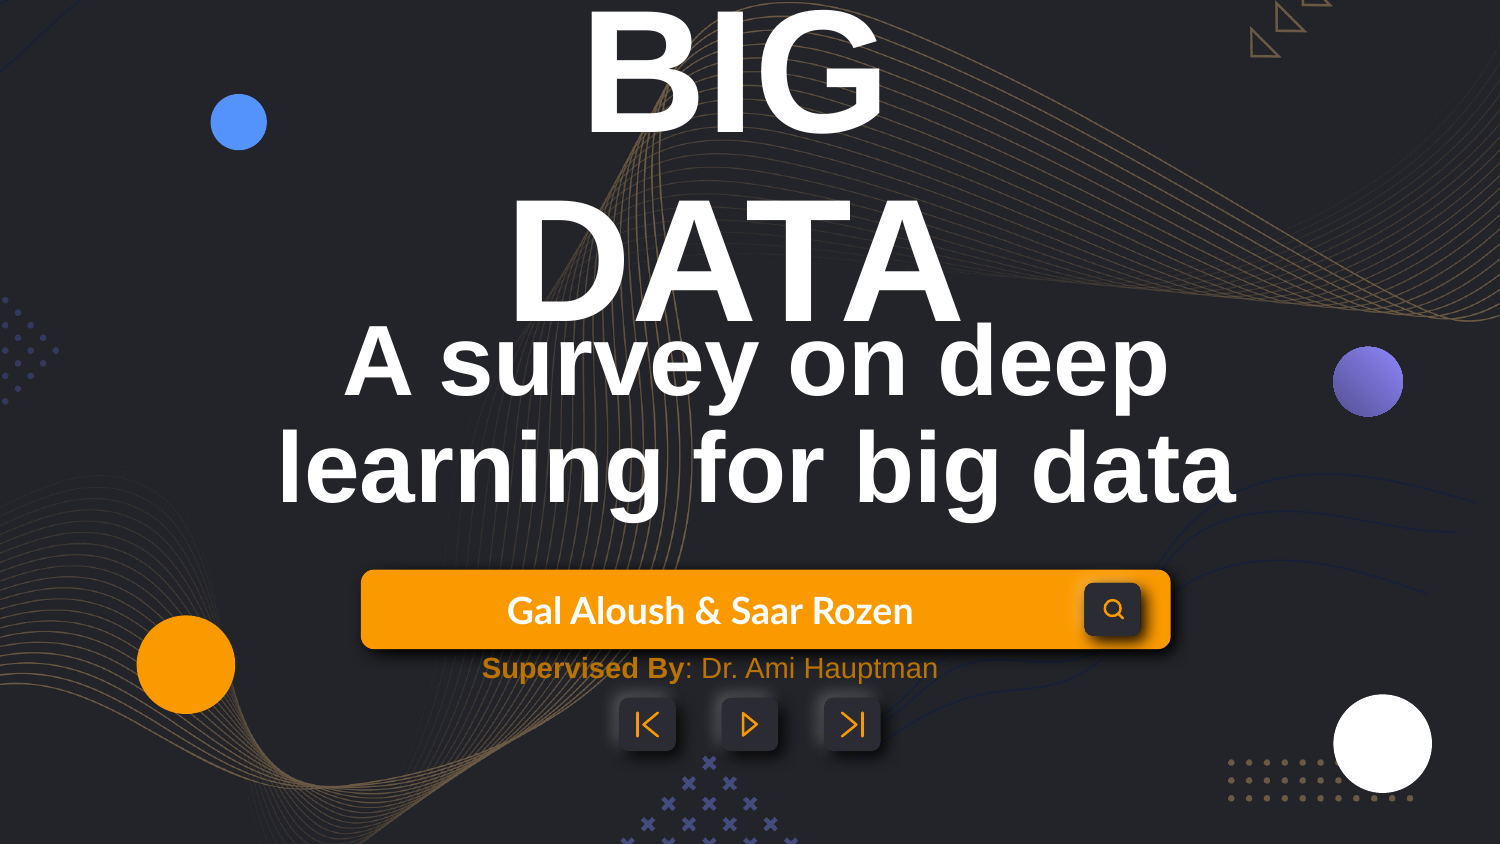

# BIG DATA

A survey on deep learning for big data

Gal Aloush & Saar Rozen

Supervised By: Dr. Ami Hauptman